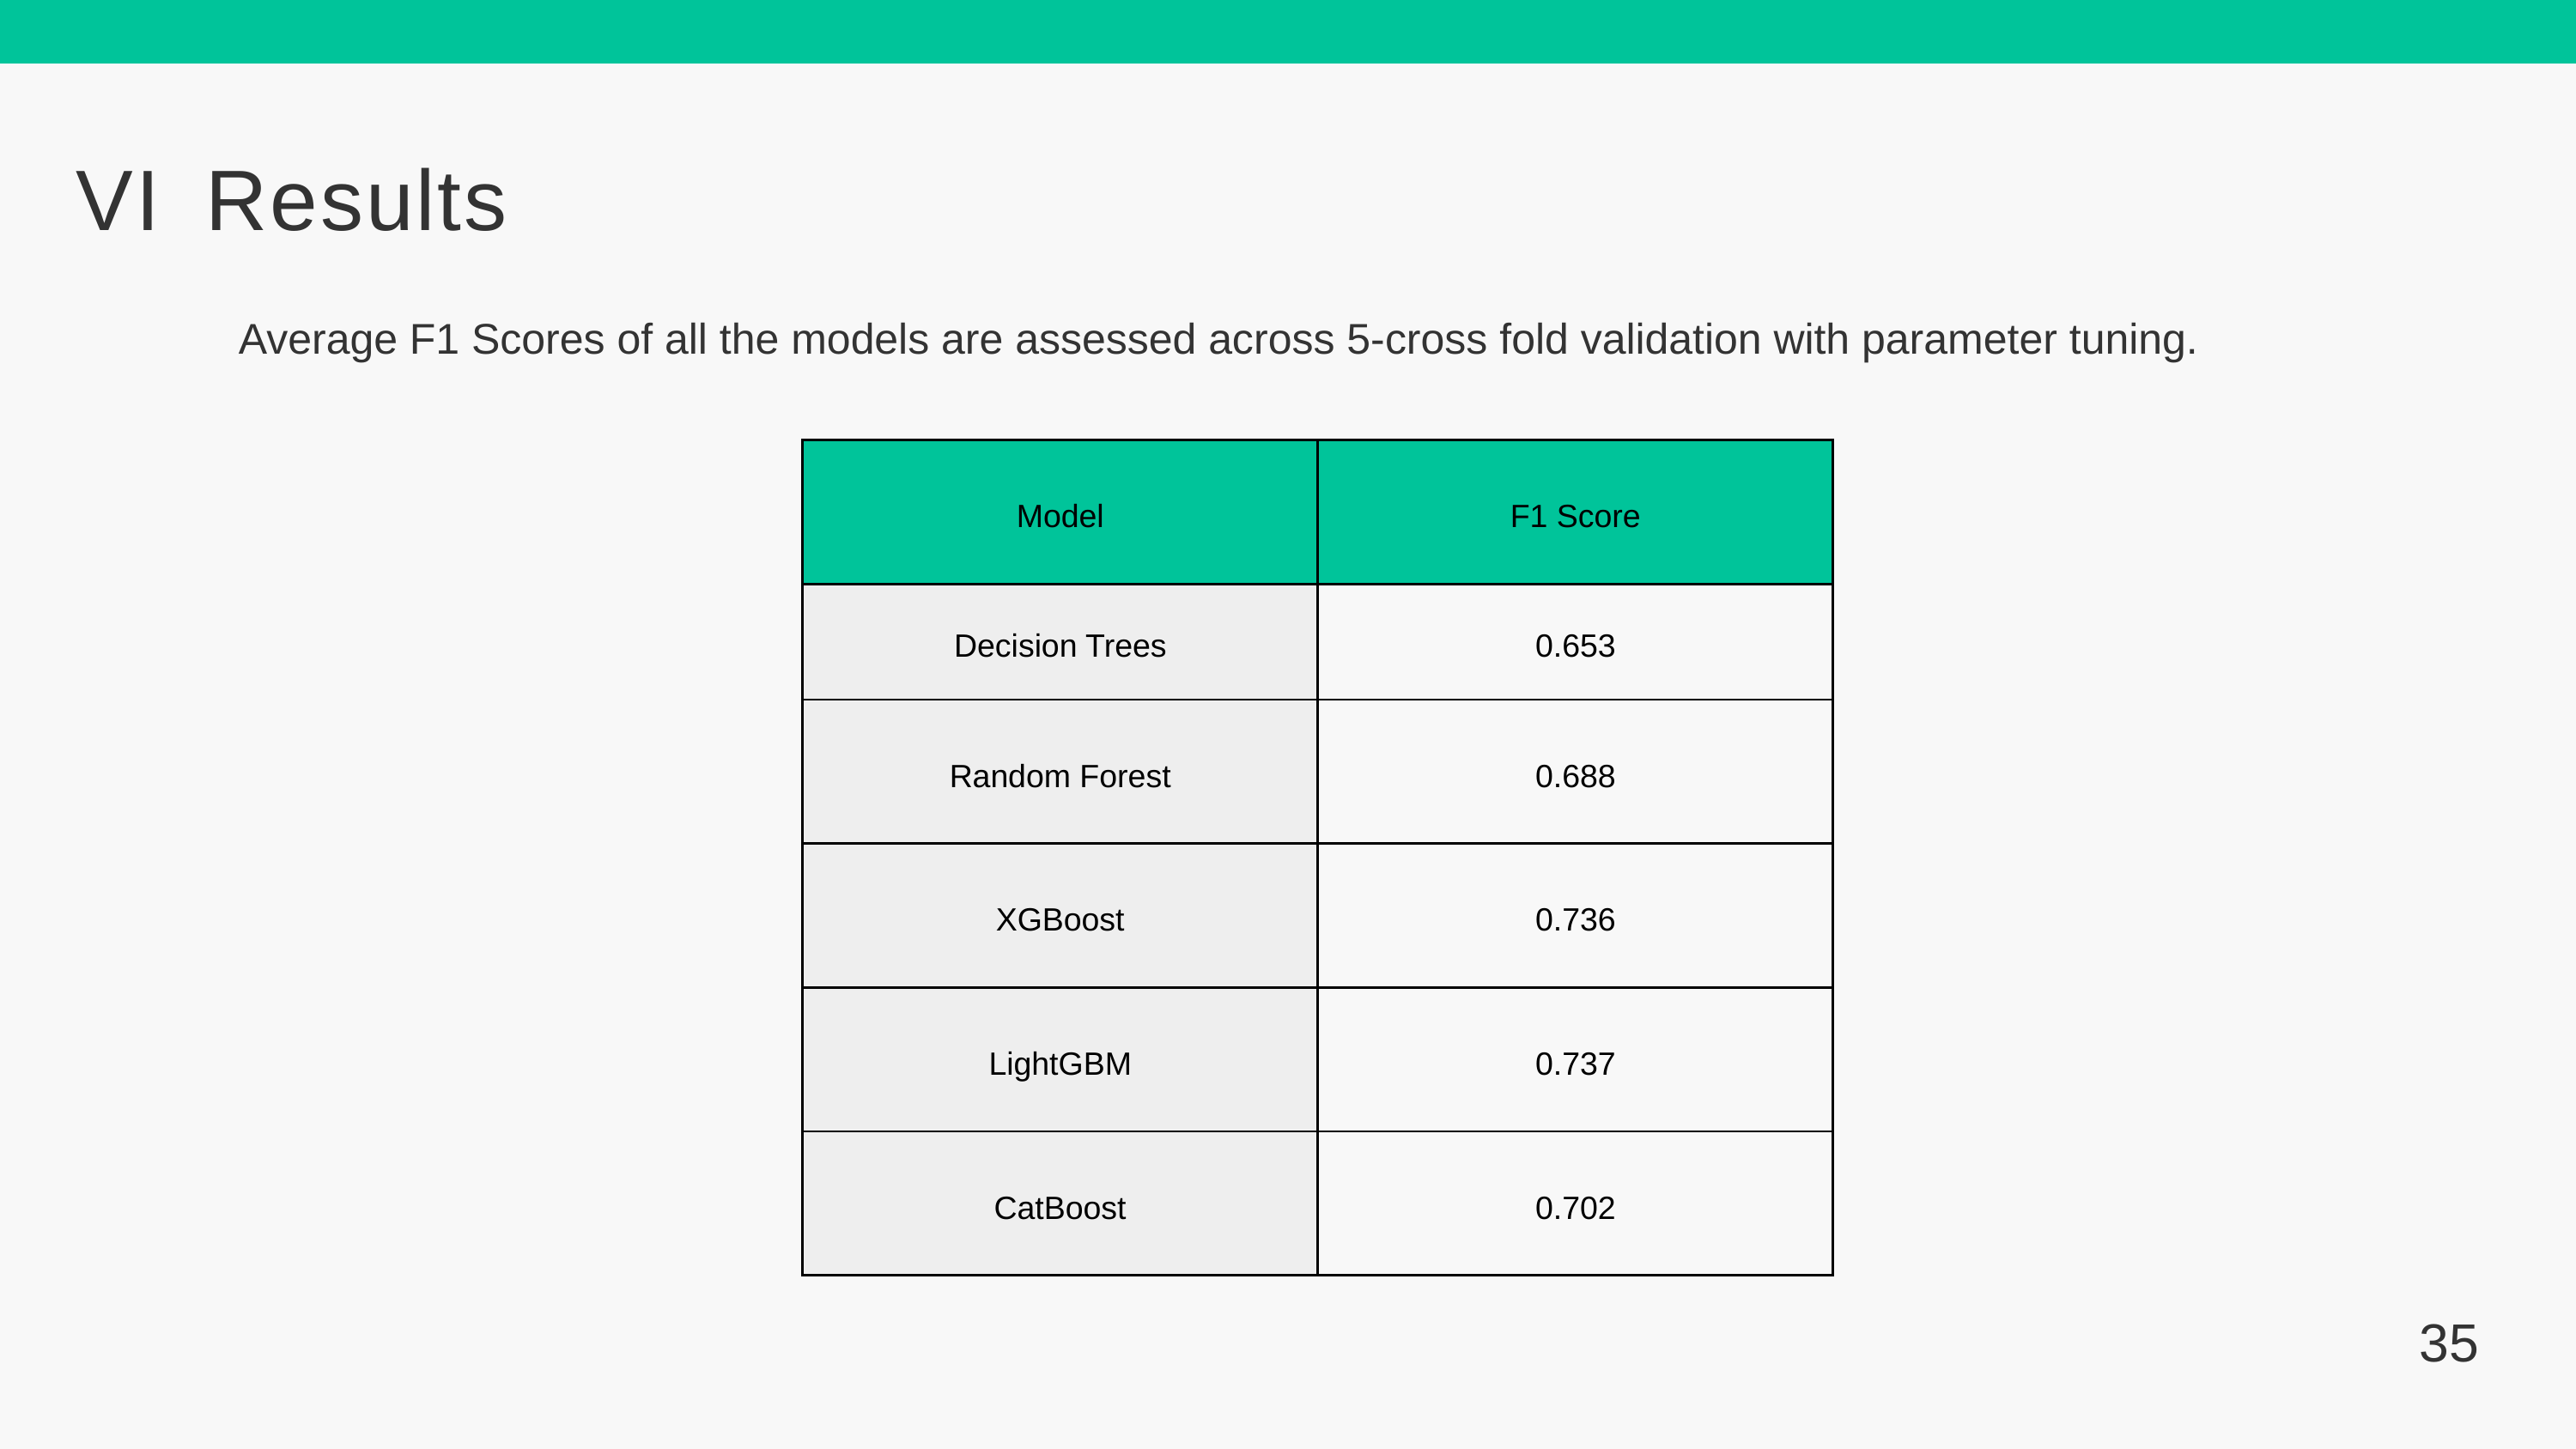

VI
Results
Average F1 Scores of all the models are assessed across 5-cross fold validation with parameter tuning.
| Model | F1 Score |
| --- | --- |
| Decision Trees | 0.653 |
| Random Forest | 0.688 |
| XGBoost | 0.736 |
| LightGBM | 0.737 |
| CatBoost | 0.702 |
35